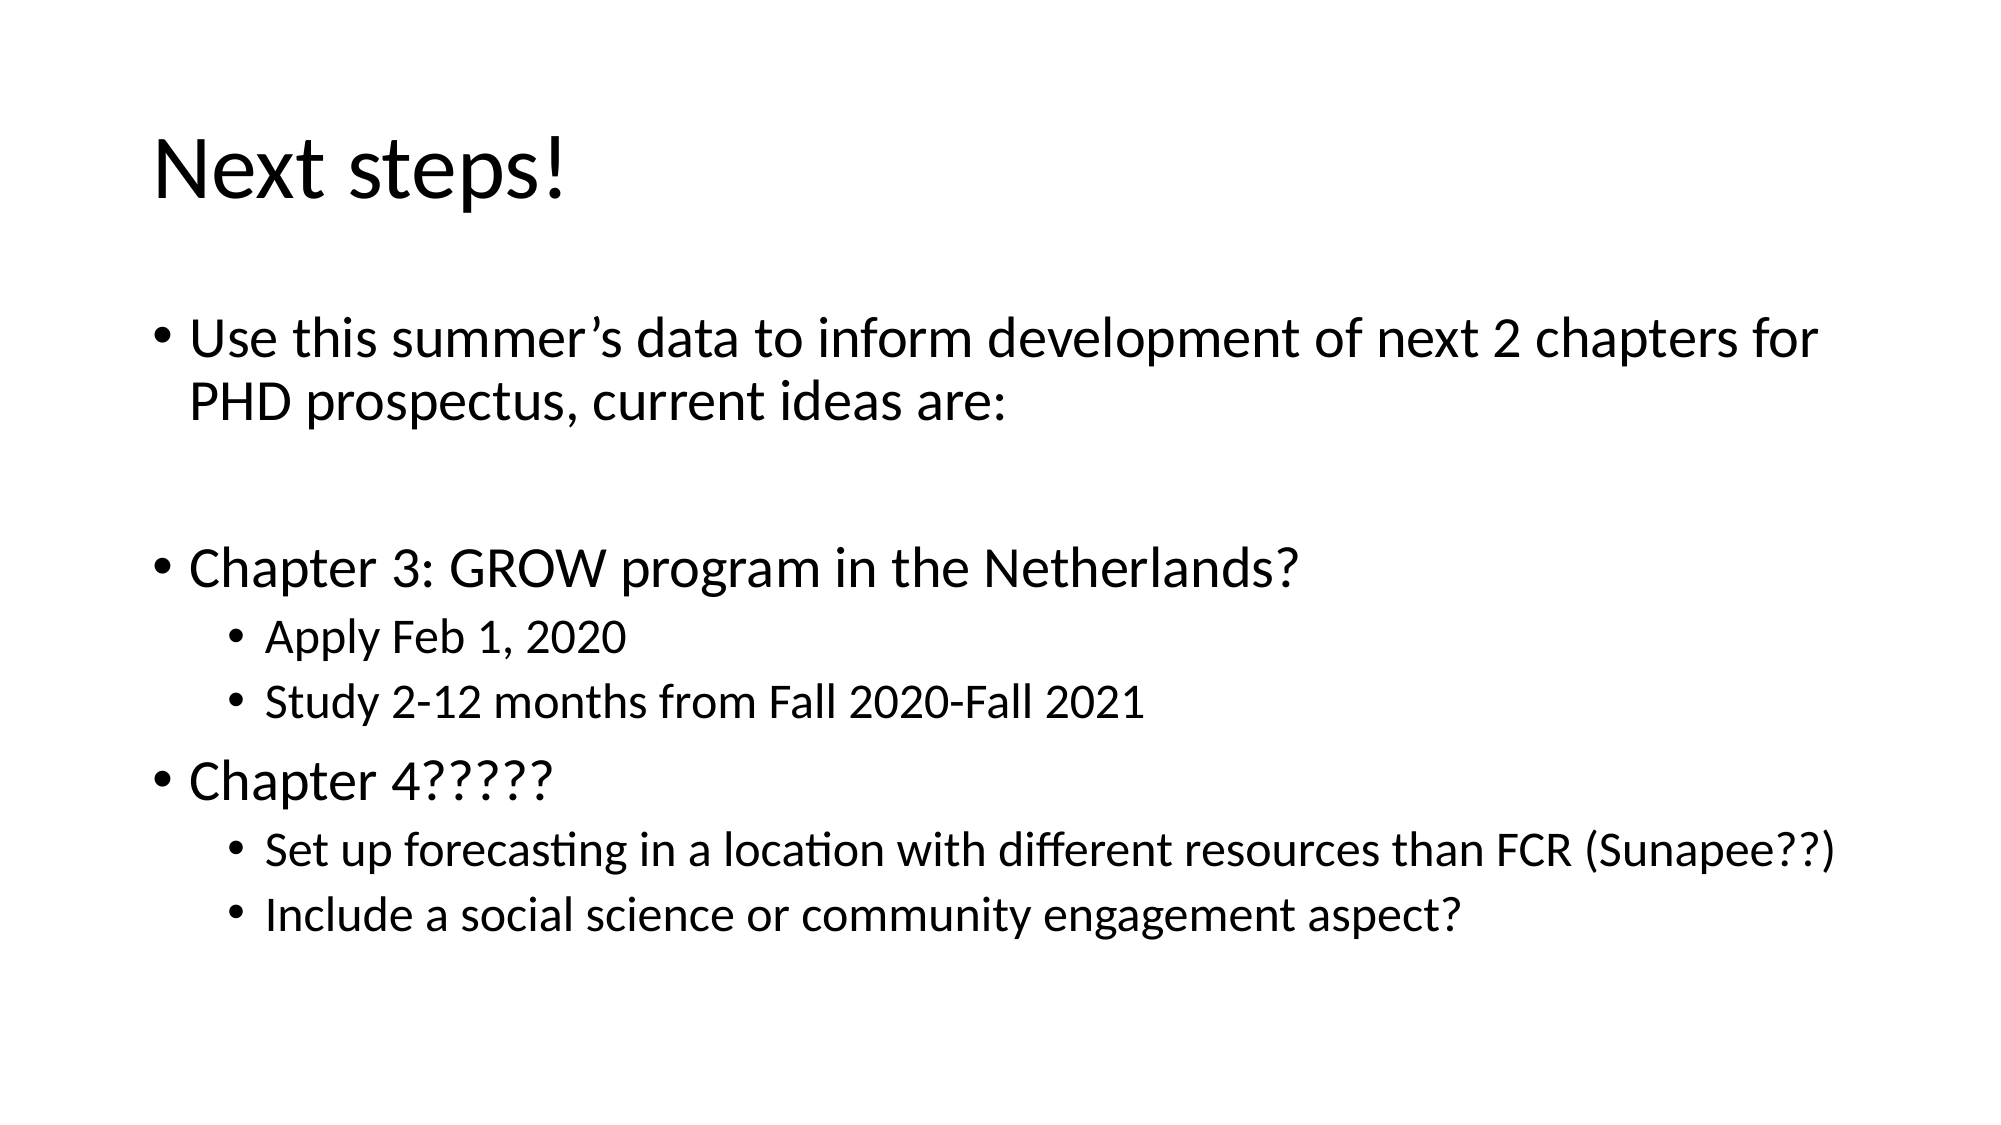

# Next steps!
Use this summer’s data to inform development of next 2 chapters for PHD prospectus, current ideas are:

Chapter 3: GROW program in the Netherlands?
Apply Feb 1, 2020
Study 2-12 months from Fall 2020-Fall 2021
Chapter 4?????
Set up forecasting in a location with different resources than FCR (Sunapee??)
Include a social science or community engagement aspect?